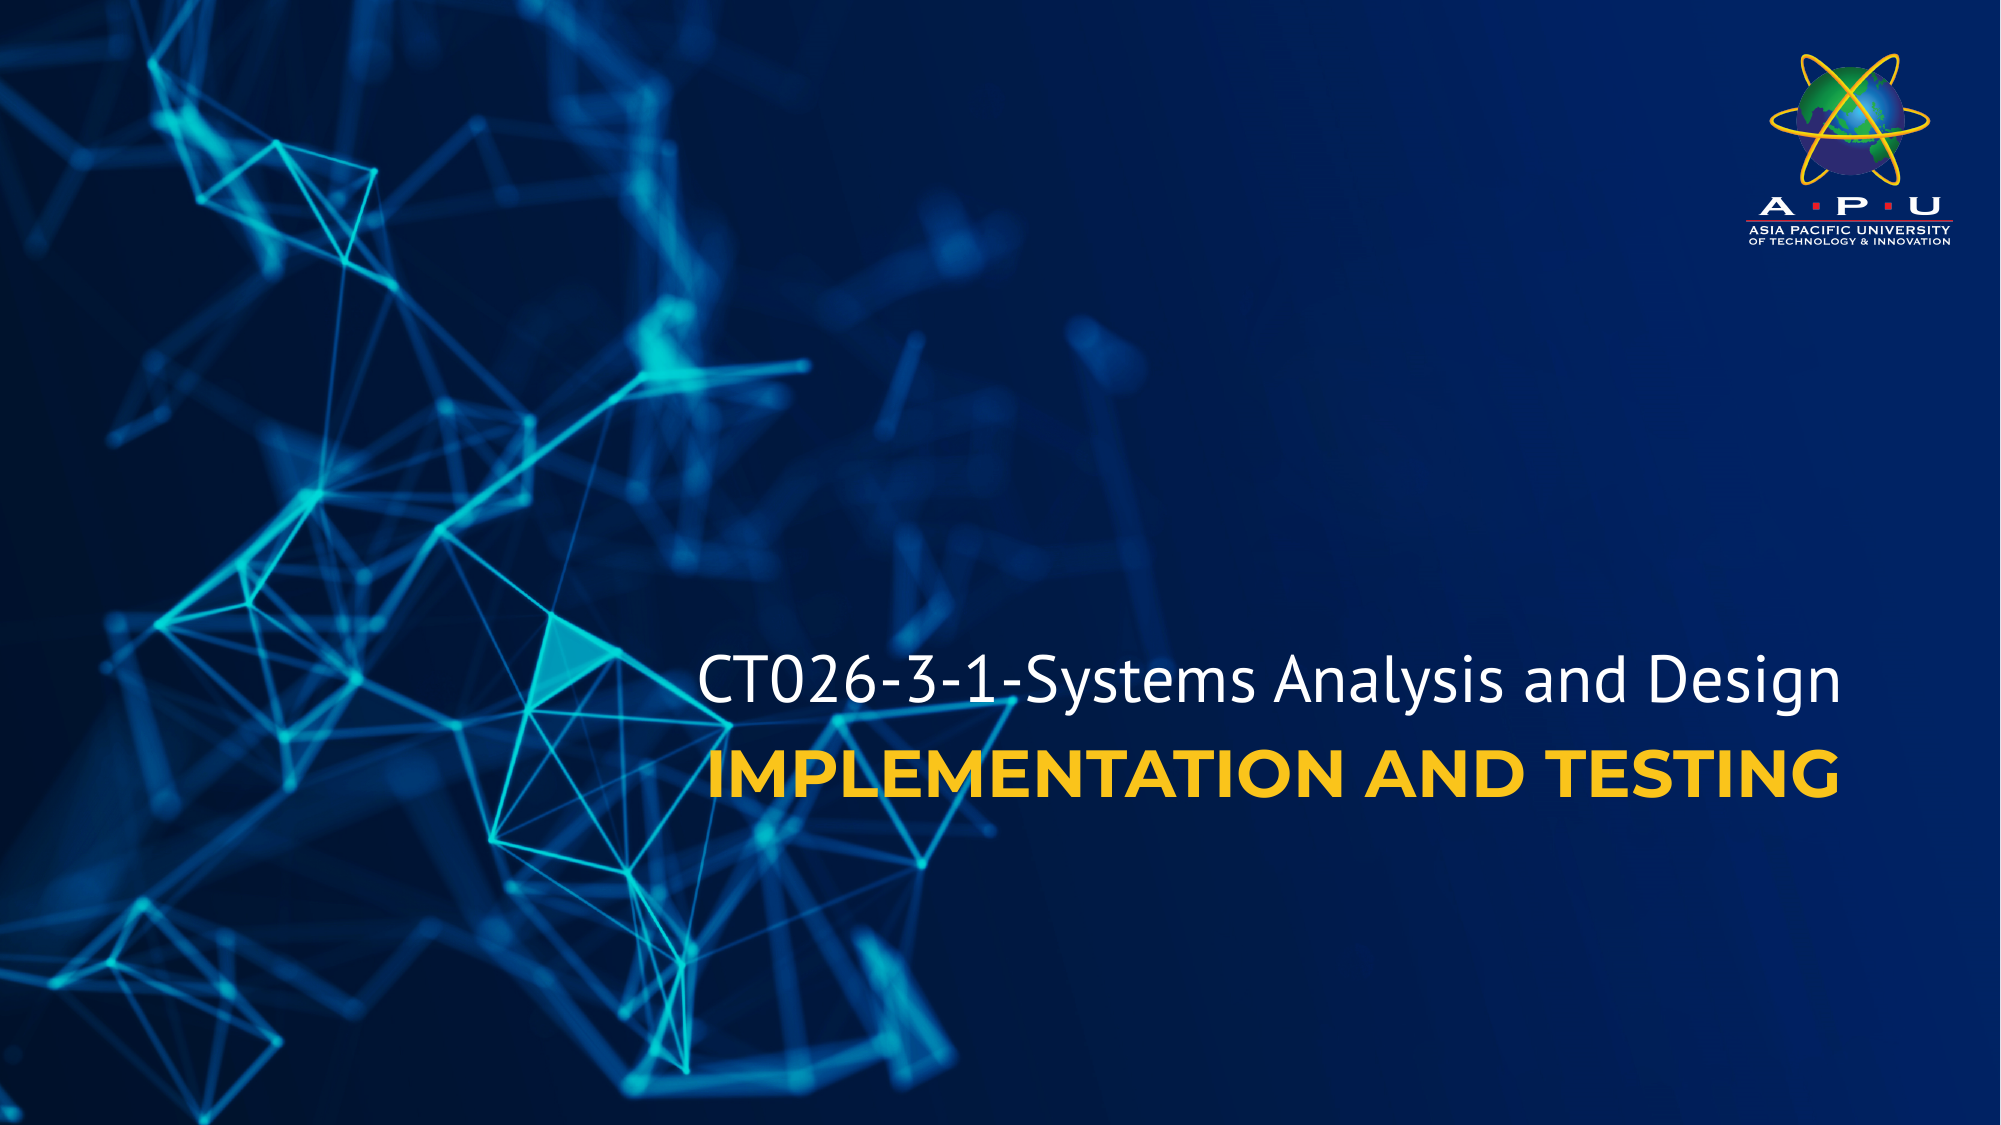

CT026-3-1-Systems Analysis and Design
# Implementation AND TESTING